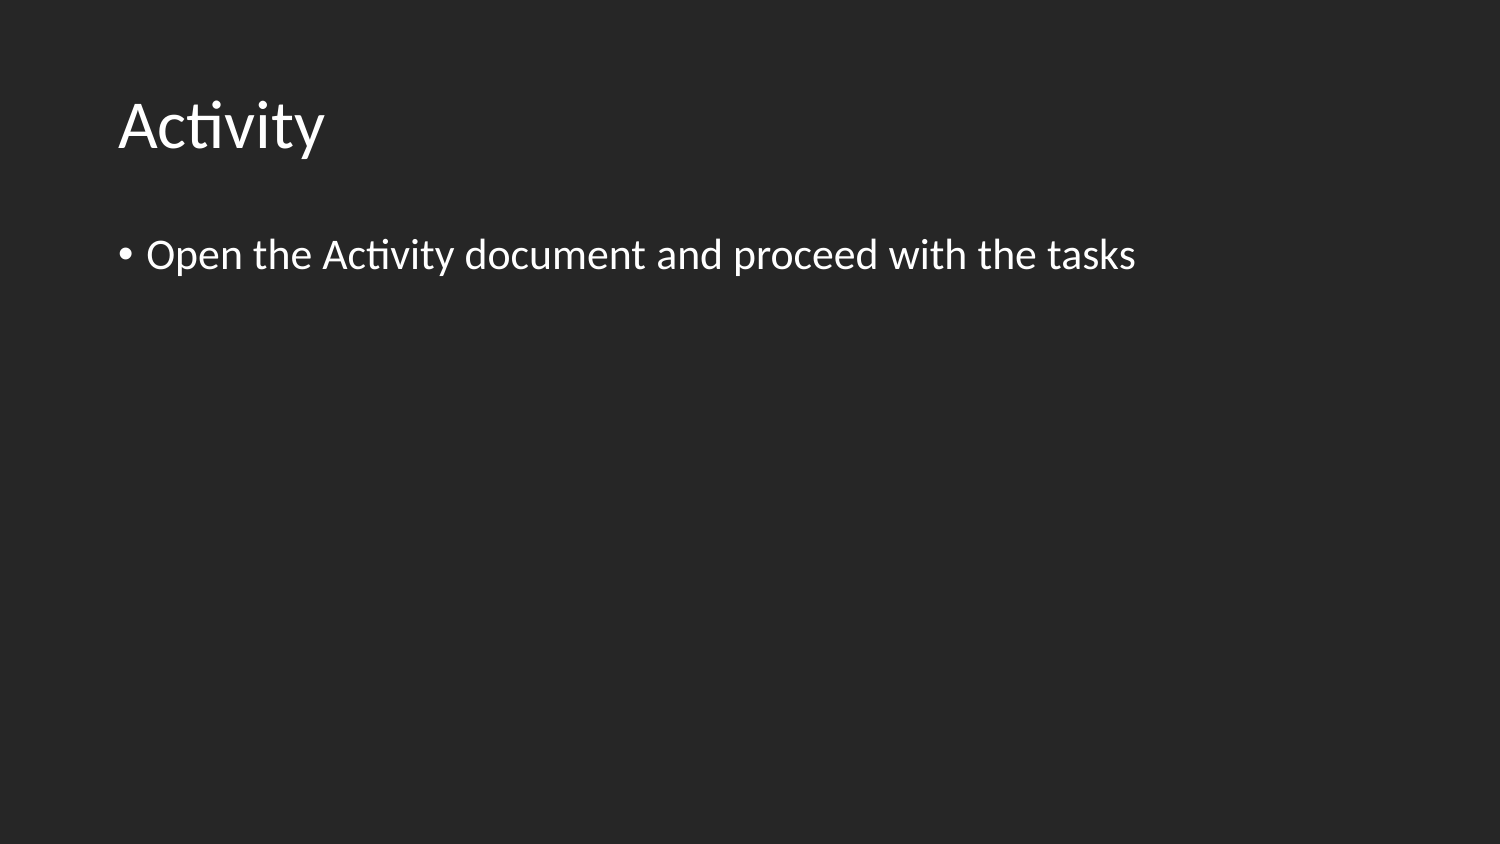

# Activity
Open the Activity document and proceed with the tasks